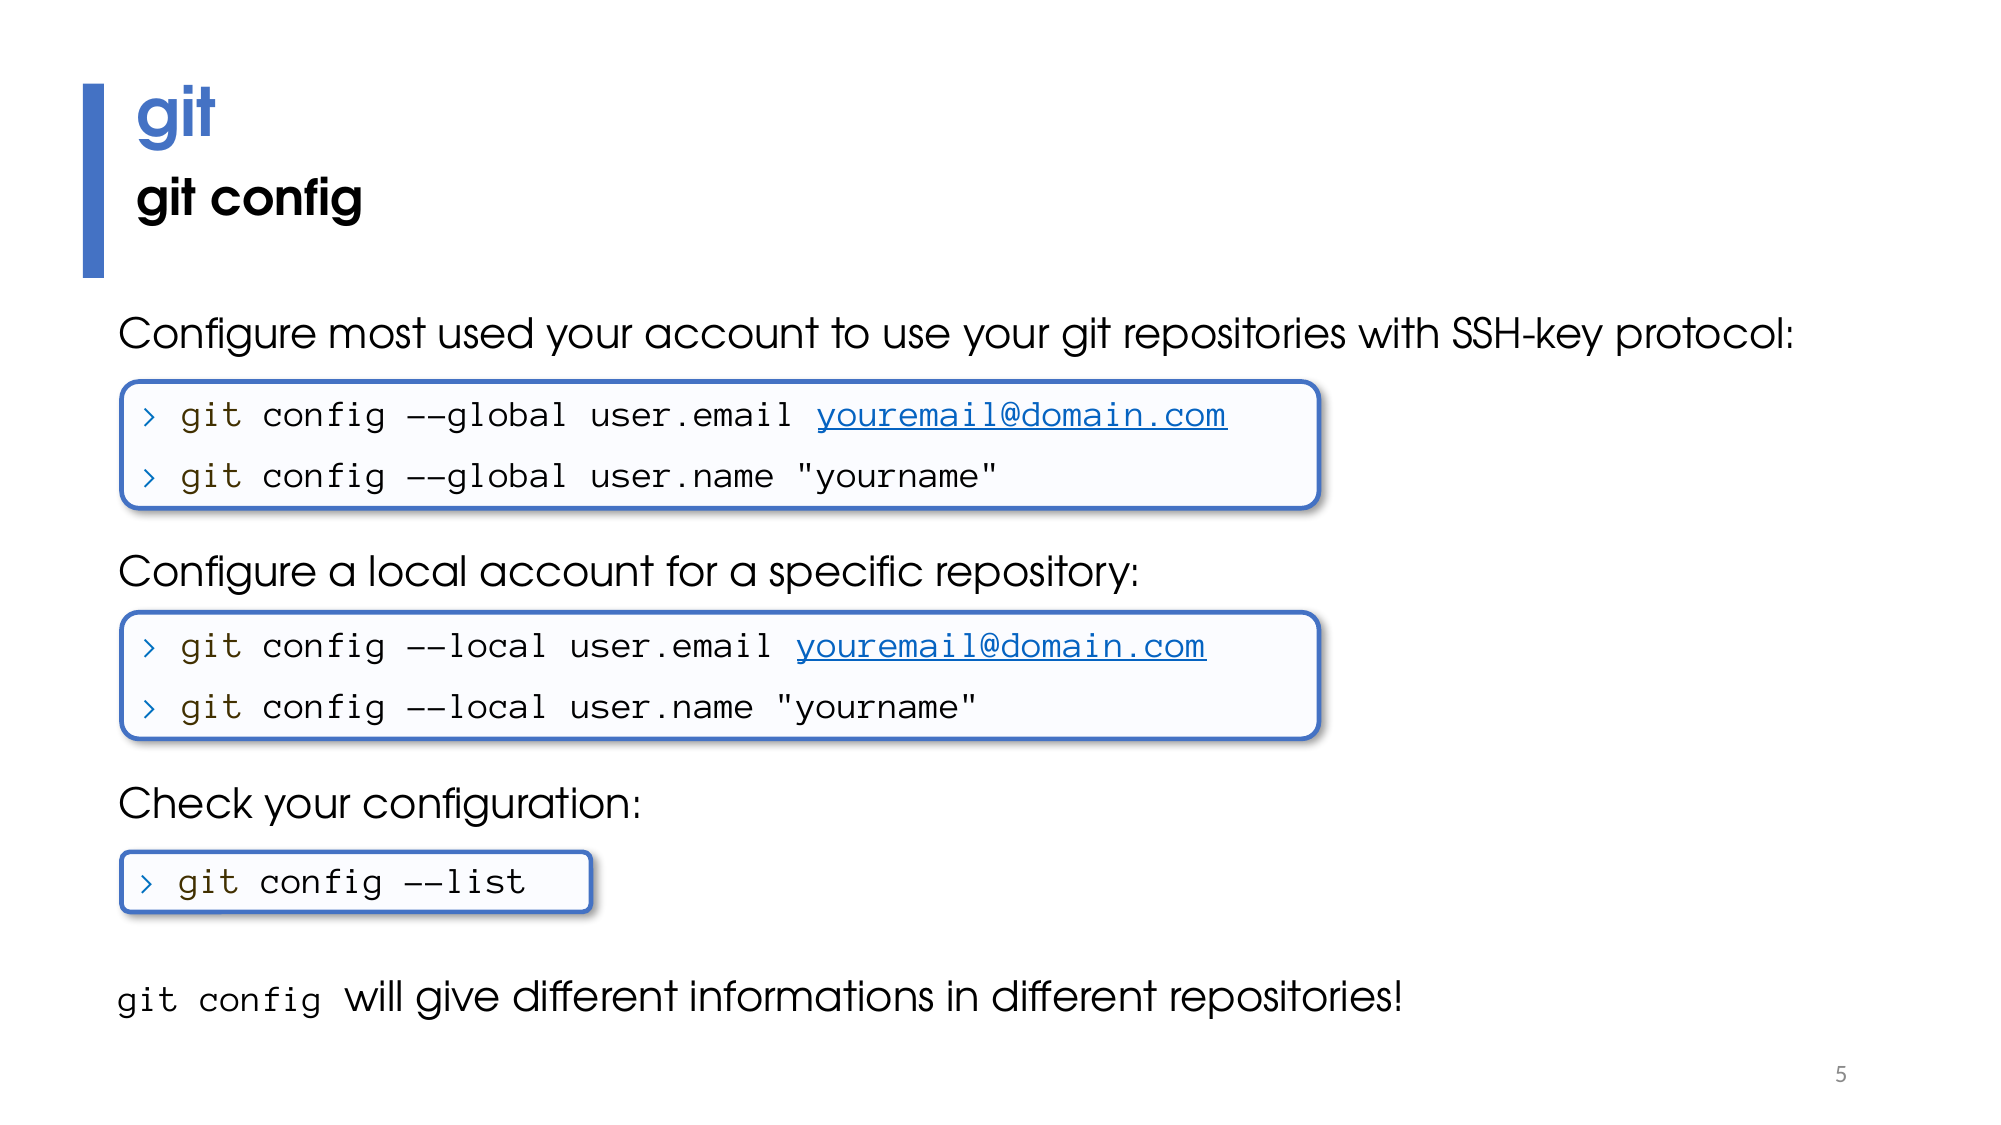

git

git config
Configure most used your account to use your git repositories with SSH-key protocol:
> git config --global user.email youremail@domain.com
> git config --global user.name "yourname"
Configure a local account for a specific repository:
> git config --local user.email youremail@domain.com
> git config --local user.name "yourname"
Check your configuration:
> git config --list
git config will give different informations in different repositories!
5